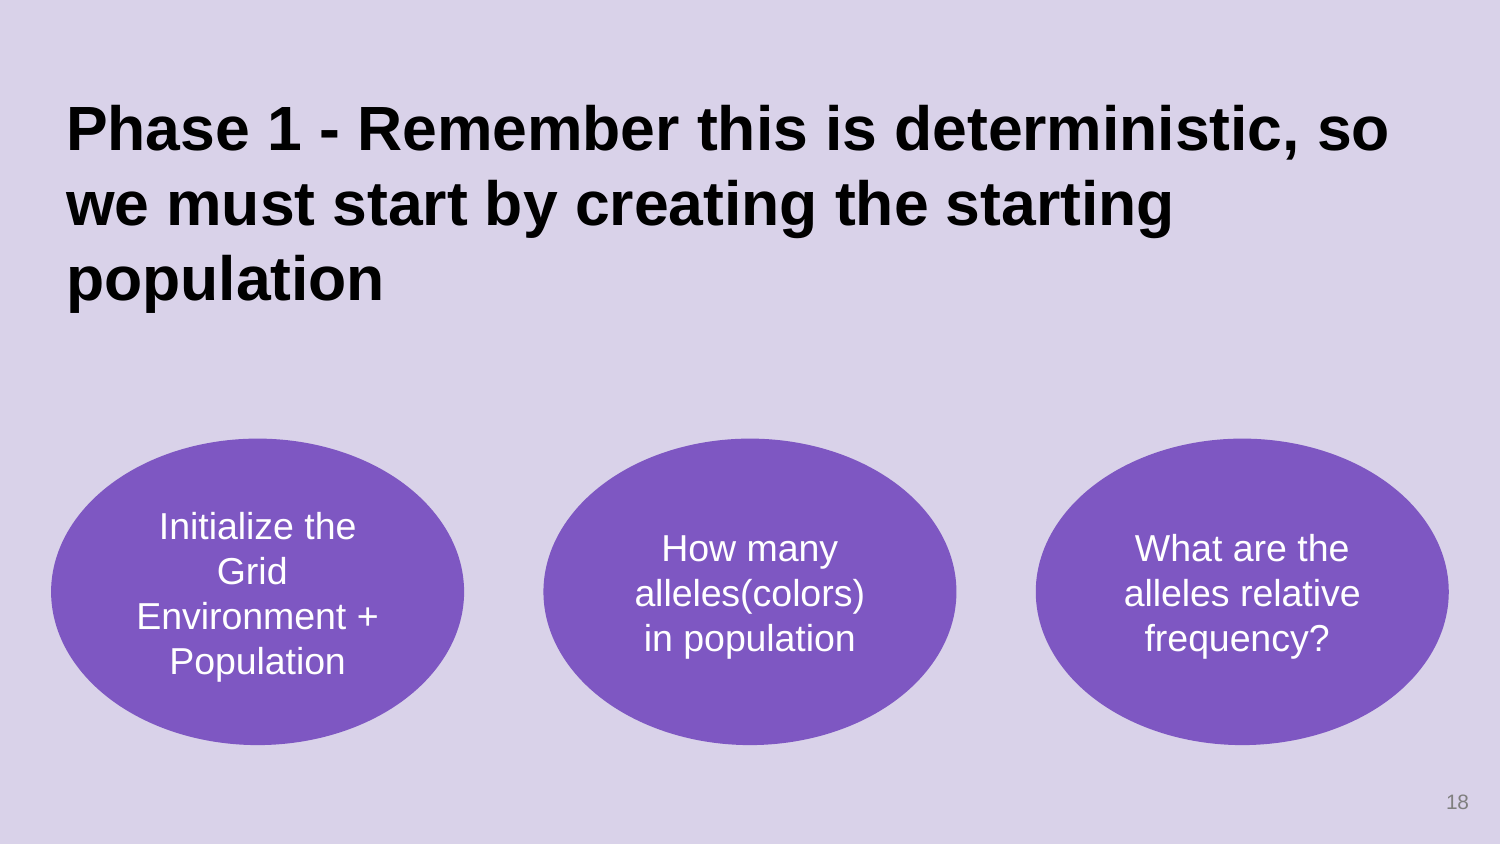

# Phase 1 - Remember this is deterministic, so we must start by creating the starting population

How many alleles(colors) in population
What are the alleles relative frequency?
Initialize the Grid  Environment + Population
18